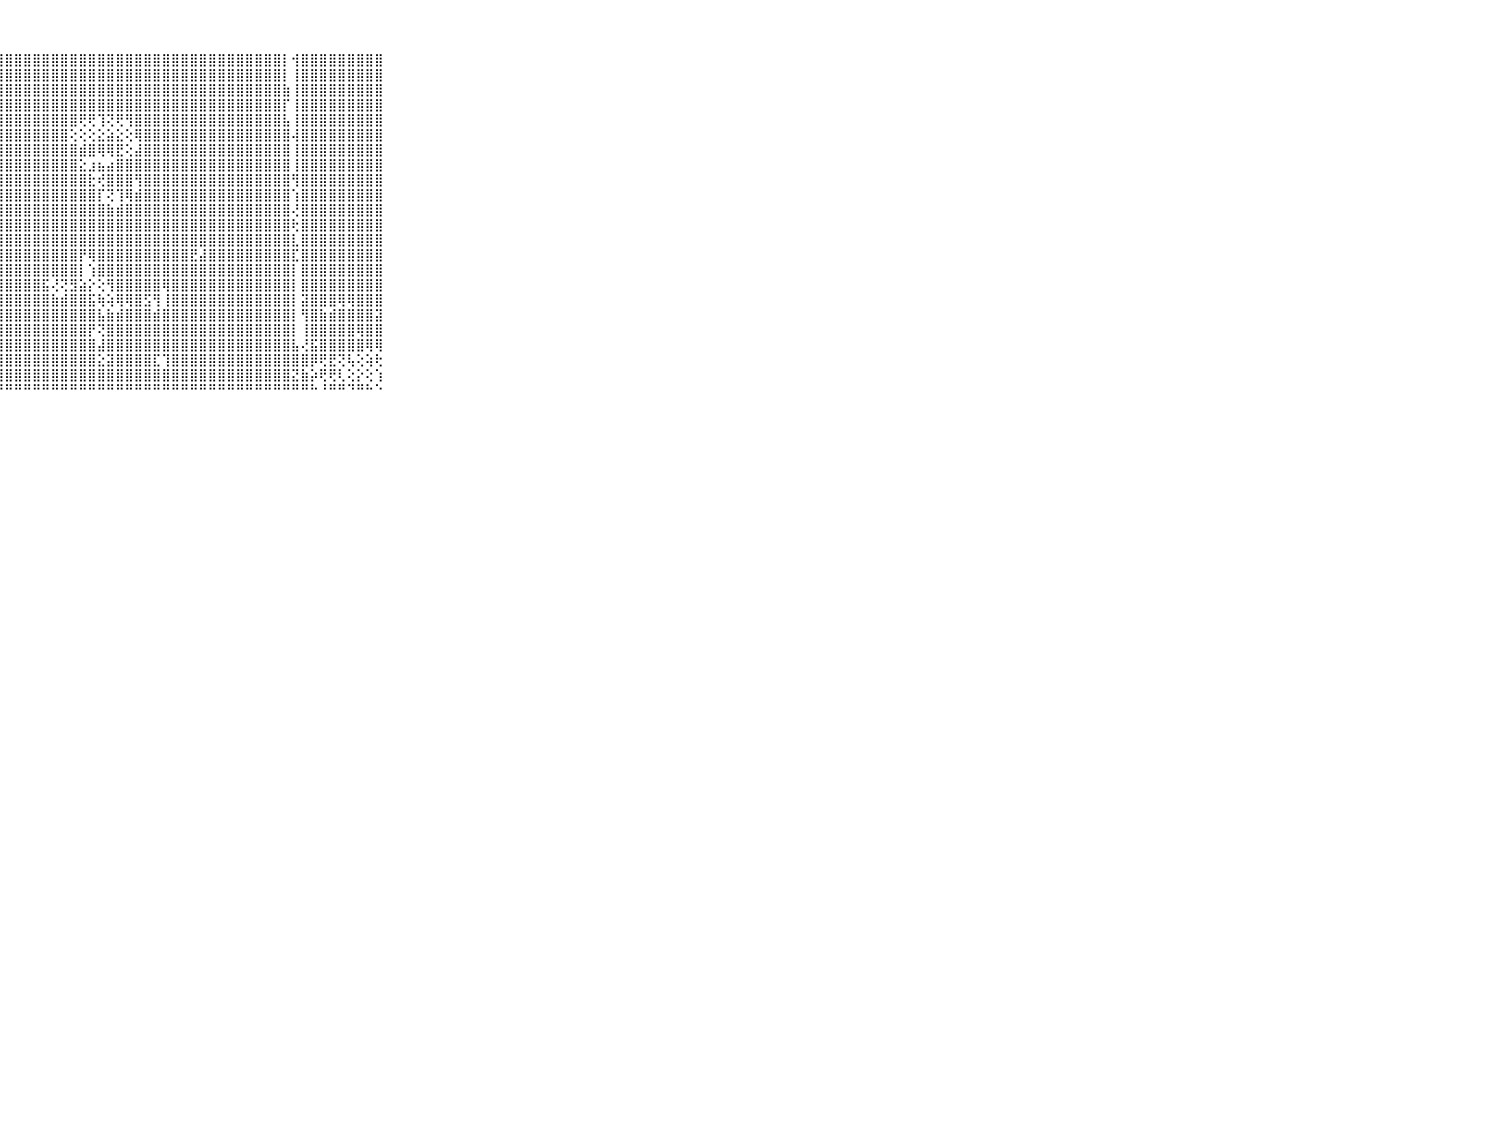

⠀⠀⠀⠀⠀⠀⠀⠀⠀⠀⠀⣿⣿⣿⣿⣿⣿⣿⣿⣿⣿⣿⣿⣿⣿⣿⣿⣿⣿⣿⣿⣿⣿⣿⣿⣿⣿⣿⣿⣿⣿⣿⣿⣿⣿⣿⣿⣿⣿⣿⣿⣿⣿⣿⣿⣿⣿⣿⡇⢺⣿⣿⣿⣿⣿⣿⣿⣿⣿⠀⠀⠀⠀⠀⠀⠀⠀⠀⠀⠀⠀
⠀⠀⠀⠀⠀⠀⠀⠀⠀⠀⠀⣿⣿⣿⣿⣿⣿⣿⣿⣿⣿⣿⣿⣿⣿⣿⣿⣿⣿⣿⣿⣿⣿⣿⣿⣿⣿⣿⣿⣿⣿⣿⣿⣿⣿⣿⣿⣿⣿⣿⣿⣿⣿⣿⣿⣿⣿⣿⡇⢸⣿⣿⣿⣿⣿⣿⣿⣿⣿⠀⠀⠀⠀⠀⠀⠀⠀⠀⠀⠀⠀
⠀⠀⠀⠀⠀⠀⠀⠀⠀⠀⠀⣿⣿⣿⣿⣿⣿⣿⣿⣿⣿⣿⣿⣿⣿⣿⣿⣿⣿⣿⣿⣿⣿⣿⣿⣿⣿⣿⣿⣿⣿⣿⣿⣿⣿⣿⣿⣿⣿⣿⣿⣿⣿⣿⣿⣿⣿⣿⣷⢸⣿⣿⣿⣿⣿⣿⣿⣿⣿⠀⠀⠀⠀⠀⠀⠀⠀⠀⠀⠀⠀
⠀⠀⠀⠀⠀⠀⠀⠀⠀⠀⠀⣿⣿⣿⣿⣿⣿⣿⣿⣿⣿⣿⣿⣿⣿⣿⣿⣿⣿⣿⣿⣿⣿⣿⣿⣿⣿⣿⣿⣿⣿⣿⣿⣿⣿⣿⣿⣿⣿⣿⣿⣿⣿⣿⣿⣿⣿⣿⡏⢸⣿⣿⣿⣿⣿⣿⣿⣿⣿⠀⠀⠀⠀⠀⠀⠀⠀⠀⠀⠀⠀
⠀⠀⠀⠀⠀⠀⠀⠀⠀⠀⠀⣿⣿⣿⣿⣿⣿⣿⣿⣿⣿⣿⣿⣿⣿⣿⣿⣿⣿⣿⣿⣿⣿⣿⣿⣿⢟⢟⢹⢝⢟⢻⣿⣿⣿⣿⣿⣿⣿⣿⣿⣿⣿⣿⣿⣿⣿⣿⣧⢸⣿⣿⣿⣿⣿⣿⣿⣿⣿⠀⠀⠀⠀⠀⠀⠀⠀⠀⠀⠀⠀
⠀⠀⠀⠀⠀⠀⠀⠀⠀⠀⠀⣿⣿⣿⣿⣿⣿⣿⣿⣿⣿⣿⣿⣿⣿⣿⣿⣿⣿⣿⣿⣿⣿⣿⣿⢕⢕⢕⣕⣵⣕⢕⢿⣿⣿⣿⣿⣿⣿⣿⣿⣿⣿⣿⣿⣿⣿⣿⣿⢼⣿⣿⣿⣿⣿⣿⣿⣿⣿⠀⠀⠀⠀⠀⠀⠀⠀⠀⠀⠀⠀
⠀⠀⠀⠀⠀⠀⠀⠀⠀⠀⠀⣿⣿⣿⣿⣿⣿⣿⣿⣿⣿⣿⣿⣿⣿⣿⣿⣿⣿⣿⣿⣿⣿⣿⣿⣿⣾⣿⢿⢿⣟⢕⣼⣿⣿⣿⣿⣿⣿⣿⣿⣿⣿⣿⣿⣿⣿⣿⣿⢸⣿⣿⣿⣿⣿⣿⣿⣿⣿⠀⠀⠀⠀⠀⠀⠀⠀⠀⠀⠀⠀
⠀⠀⠀⠀⠀⠀⠀⠀⠀⠀⠀⣿⣿⣿⣿⣿⣿⣿⣿⣿⣿⣿⣿⣿⣿⣿⣿⣿⣿⣿⣿⣿⣿⣿⣿⣿⣕⣰⣦⣴⣿⣿⣿⣿⣿⣿⣿⣿⣿⣿⣿⣿⣿⣿⣿⣿⣿⣿⣿⢸⣿⣿⣿⣿⣿⣿⣿⣿⣿⠀⠀⠀⠀⠀⠀⠀⠀⠀⠀⠀⠀
⠀⠀⠀⠀⠀⠀⠀⠀⠀⠀⠀⣿⣿⣿⣿⣿⣿⣿⣿⣿⣿⣿⣿⣿⣿⣿⣿⣿⣿⣿⣿⣿⣿⣿⣿⣿⣿⣗⢞⣿⣿⣿⢻⣿⣿⣿⣿⣿⣿⣿⣿⣿⣿⣿⣿⣿⣿⣿⣿⢻⣿⣿⣿⣿⣿⣿⣿⣿⣿⠀⠀⠀⠀⠀⠀⠀⠀⠀⠀⠀⠀
⠀⠀⠀⠀⠀⠀⠀⠀⠀⠀⠀⣿⣿⣿⣿⣿⣿⣿⣿⣿⣿⣿⣿⣿⣿⣿⣿⣿⣿⣿⣿⣿⣿⣿⣿⣿⣿⣿⡏⢝⢹⢿⣾⣿⣿⣿⣿⣿⣿⣿⣿⣿⣿⣿⣿⣿⣿⣿⣿⢱⣿⣿⣿⣿⣿⣿⣿⣿⣿⠀⠀⠀⠀⠀⠀⠀⠀⠀⠀⠀⠀
⠀⠀⠀⠀⠀⠀⠀⠀⠀⠀⠀⣿⣿⣿⣿⣿⣿⣿⣿⣿⣿⣿⣿⣿⣿⣿⣿⣿⣿⣿⣿⣿⣿⣿⣿⣿⣿⣿⣿⣷⣾⣿⣿⣿⣿⣿⣿⣿⣿⣿⣿⣿⣿⣿⣿⣿⣿⣿⣿⢜⣿⣿⣿⣿⣿⣿⣿⣿⣿⠀⠀⠀⠀⠀⠀⠀⠀⠀⠀⠀⠀
⠀⠀⠀⠀⠀⠀⠀⠀⠀⠀⠀⣿⣿⣿⣿⣿⣿⣿⣿⣿⣿⣿⣿⣿⣿⣿⣿⣿⣿⣿⣿⣿⣿⣿⣿⣿⣿⣿⣿⣿⣿⣿⣿⣿⣿⣿⣿⣿⣿⣿⣿⣿⣿⣿⣿⣿⣿⣿⣿⢗⣿⣿⣿⣿⣿⣿⣿⣿⣿⠀⠀⠀⠀⠀⠀⠀⠀⠀⠀⠀⠀
⠀⠀⠀⠀⠀⠀⠀⠀⠀⠀⠀⣿⣿⣿⣿⣿⣿⣿⣿⣿⣿⣿⣿⣿⣿⣿⣿⣿⣿⣿⣿⣿⣿⣿⣿⣿⣿⣿⣿⣿⣿⣿⣿⣿⣿⣿⣿⣿⣿⣿⣿⣿⣿⣿⣿⣿⣿⣿⣿⣇⣿⣿⣿⣿⣿⣿⣿⣿⣿⠀⠀⠀⠀⠀⠀⠀⠀⠀⠀⠀⠀
⠀⠀⠀⠀⠀⠀⠀⠀⠀⠀⠀⣿⣿⣿⣿⣿⣿⣿⣿⣿⣿⣿⣿⣿⣿⣿⣿⣿⣿⣿⣿⣿⣿⣿⣿⣿⡟⢿⣿⣿⣿⣿⣿⣿⣿⣿⣿⣿⣟⣼⣿⣿⣿⣿⣿⣿⣿⣿⣿⣏⣿⣿⣿⣿⣿⣿⣿⣿⣿⠀⠀⠀⠀⠀⠀⠀⠀⠀⠀⠀⠀
⠀⠀⠀⠀⠀⠀⠀⠀⠀⠀⠀⣿⣿⣿⣿⣿⣿⣿⣿⣿⣿⣿⣿⣿⣿⣿⣿⣿⣿⣿⣿⣿⣿⣿⣿⣿⡇⢱⣿⣿⣿⣿⣿⣿⣿⣿⣿⣿⣿⣿⣿⣿⣿⣿⣿⣿⣿⣿⣿⡇⣿⣿⣿⣿⣿⣿⣿⣿⣿⠀⠀⠀⠀⠀⠀⠀⠀⠀⠀⠀⠀
⠀⠀⠀⠀⠀⠀⠀⠀⠀⠀⠀⣿⣿⣿⣿⣿⣿⣿⣿⣿⣿⣿⣿⣿⣿⣿⣿⣿⣿⣿⣿⣿⣯⢜⢝⣻⣵⡕⢕⢻⣿⣿⣿⣿⣿⢿⣿⣿⣿⣿⣿⣿⣿⣿⣿⣿⣿⣿⣿⡇⣿⣿⣿⣿⣿⣿⣿⣿⣿⠀⠀⠀⠀⠀⠀⠀⠀⠀⠀⠀⠀
⠀⠀⠀⠀⠀⠀⠀⠀⠀⠀⠀⣿⣿⣿⣿⣿⣿⣿⣿⣿⣿⣿⣿⣿⣿⣿⣿⣿⣿⣿⣿⣿⣿⣷⣾⣿⣿⣯⢷⢵⢿⢿⣿⣫⢻⢸⣿⣿⣿⣿⣿⣿⣿⣿⣿⣿⣿⣿⣿⡇⣽⣿⣿⣿⢿⢿⣿⣿⣿⠀⠀⠀⠀⠀⠀⠀⠀⠀⠀⠀⠀
⠀⠀⠀⠀⠀⠀⠀⠀⠀⠀⠀⣿⣿⣿⣿⣿⣿⣿⣿⣿⣿⣿⣿⣿⣿⣿⣿⣿⣿⣿⣿⣿⣿⣿⣿⣿⣿⣿⣧⣷⣾⣿⣿⣿⣾⣿⣿⣿⣿⣿⣿⣿⣿⣿⣿⣿⣿⣿⣿⡇⢻⣿⣷⣾⣿⣿⣿⣿⣽⠀⠀⠀⠀⠀⠀⠀⠀⠀⠀⠀⠀
⠀⠀⠀⠀⠀⠀⠀⠀⠀⠀⠀⣿⣿⣿⣿⣿⣿⣿⣿⣿⣿⣿⣿⣿⣿⣿⣿⣿⣿⣿⣿⣿⣿⣿⣿⣿⣿⡟⢝⣿⣿⣿⣿⣿⣿⣿⣿⣿⣿⣿⣿⣿⣿⣿⣿⣿⣿⣿⣿⡇⢸⣿⣿⣿⣿⣿⢿⣿⣿⠀⠀⠀⠀⠀⠀⠀⠀⠀⠀⠀⠀
⠀⠀⠀⠀⠀⠀⠀⠀⠀⠀⠀⣿⣿⣿⣿⣿⣿⣿⣿⣿⣿⣿⣿⣿⣿⣿⣿⣿⣿⣿⣿⣿⣿⣿⣿⣿⣿⣿⣼⣿⣿⣿⣿⣿⣿⣿⣿⣿⣿⣿⣿⣿⣿⣿⣿⣿⣿⣿⣿⣧⢜⣯⣿⣿⣿⣿⣿⢿⢿⠀⠀⠀⠀⠀⠀⠀⠀⠀⠀⠀⠀
⠀⠀⠀⠀⠀⠀⠀⠀⠀⠀⠀⣿⣿⣿⣿⣿⣿⣿⣿⣿⣿⣿⣿⣿⣿⣿⣿⣿⣿⣿⣿⣿⣿⣿⣿⣿⣿⣿⣕⣽⣿⣿⣿⣿⣏⢹⣿⣿⣿⣿⣿⣿⣿⣿⣿⣿⣿⣿⣿⣿⣿⡿⢟⣟⢝⢧⢕⢵⢗⠀⠀⠀⠀⠀⠀⠀⠀⠀⠀⠀⠀
⠀⠀⠀⠀⠀⠀⠀⠀⠀⠀⠀⣿⣿⣿⣿⣿⣿⣿⣿⣿⣿⣿⣿⣿⣿⣿⣿⣿⣿⣿⣿⣿⣿⣿⣿⣿⣿⣿⣿⣿⣿⣿⣿⣿⣿⣿⣿⣿⣿⣿⣿⣿⣿⣿⣿⣿⣿⣿⣿⣝⣷⡵⢟⢟⢇⢕⡕⢕⢱⠀⠀⠀⠀⠀⠀⠀⠀⠀⠀⠀⠀
⠀⠀⠀⠀⠀⠀⠀⠀⠀⠀⠀⠛⠛⠛⠛⠛⠛⠛⠛⠛⠛⠛⠛⠛⠛⠛⠛⠛⠛⠛⠛⠛⠛⠛⠛⠛⠛⠛⠛⠛⠛⠛⠛⠛⠛⠛⠛⠛⠛⠛⠛⠛⠛⠛⠛⠛⠛⠛⠛⠛⠛⠓⠘⠛⠛⠙⠛⠓⠑⠀⠀⠀⠀⠀⠀⠀⠀⠀⠀⠀⠀